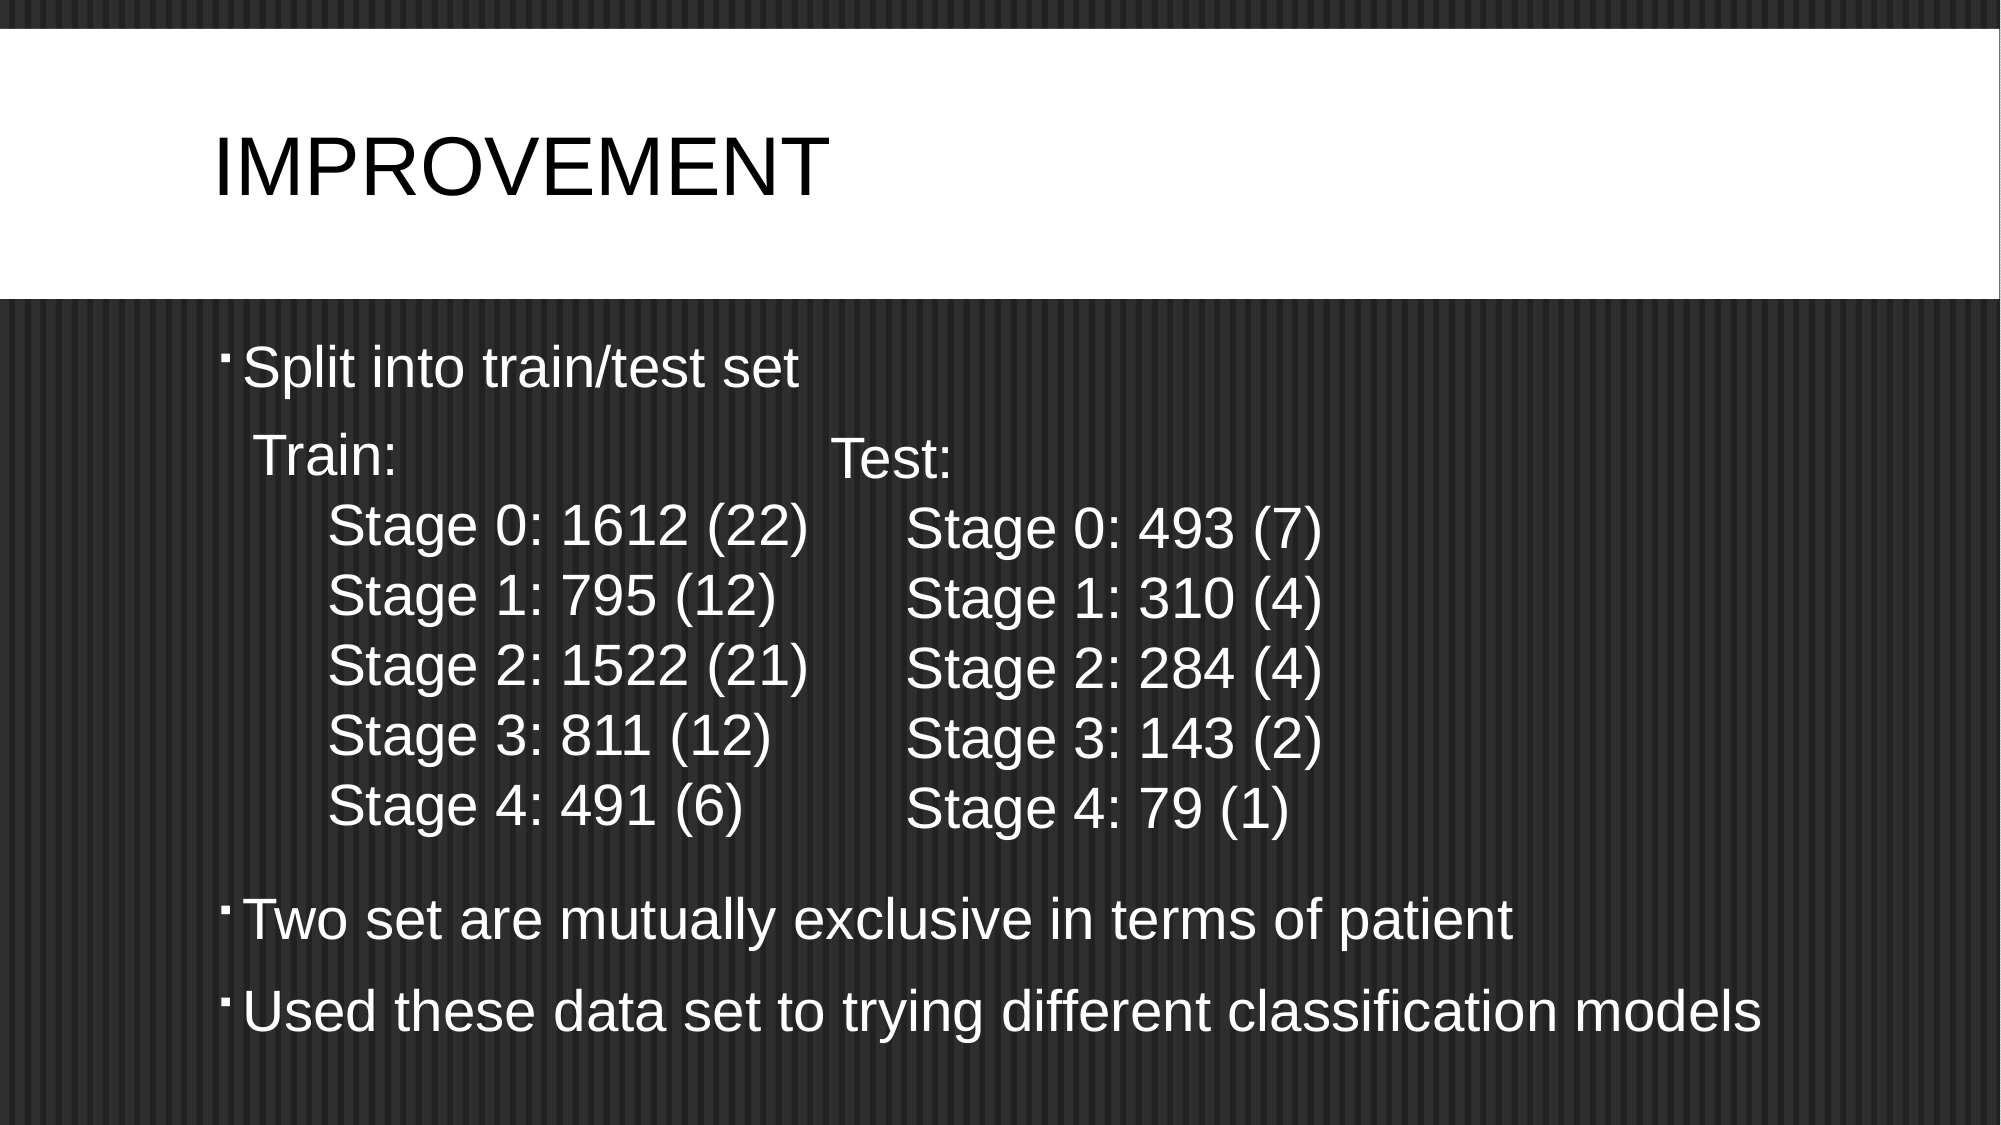

# IMPROVEMENT
Split into train/test set

Two set are mutually exclusive in terms of patient
Used these data set to trying different classification models
Train:
Stage 0: 1612 (22)
Stage 1: 795 (12)
Stage 2: 1522 (21)
Stage 3: 811 (12)
Stage 4: 491 (6)

Test:
Stage 0: 493 (7)
Stage 1: 310 (4)
Stage 2: 284 (4)
Stage 3: 143 (2)
Stage 4: 79 (1)